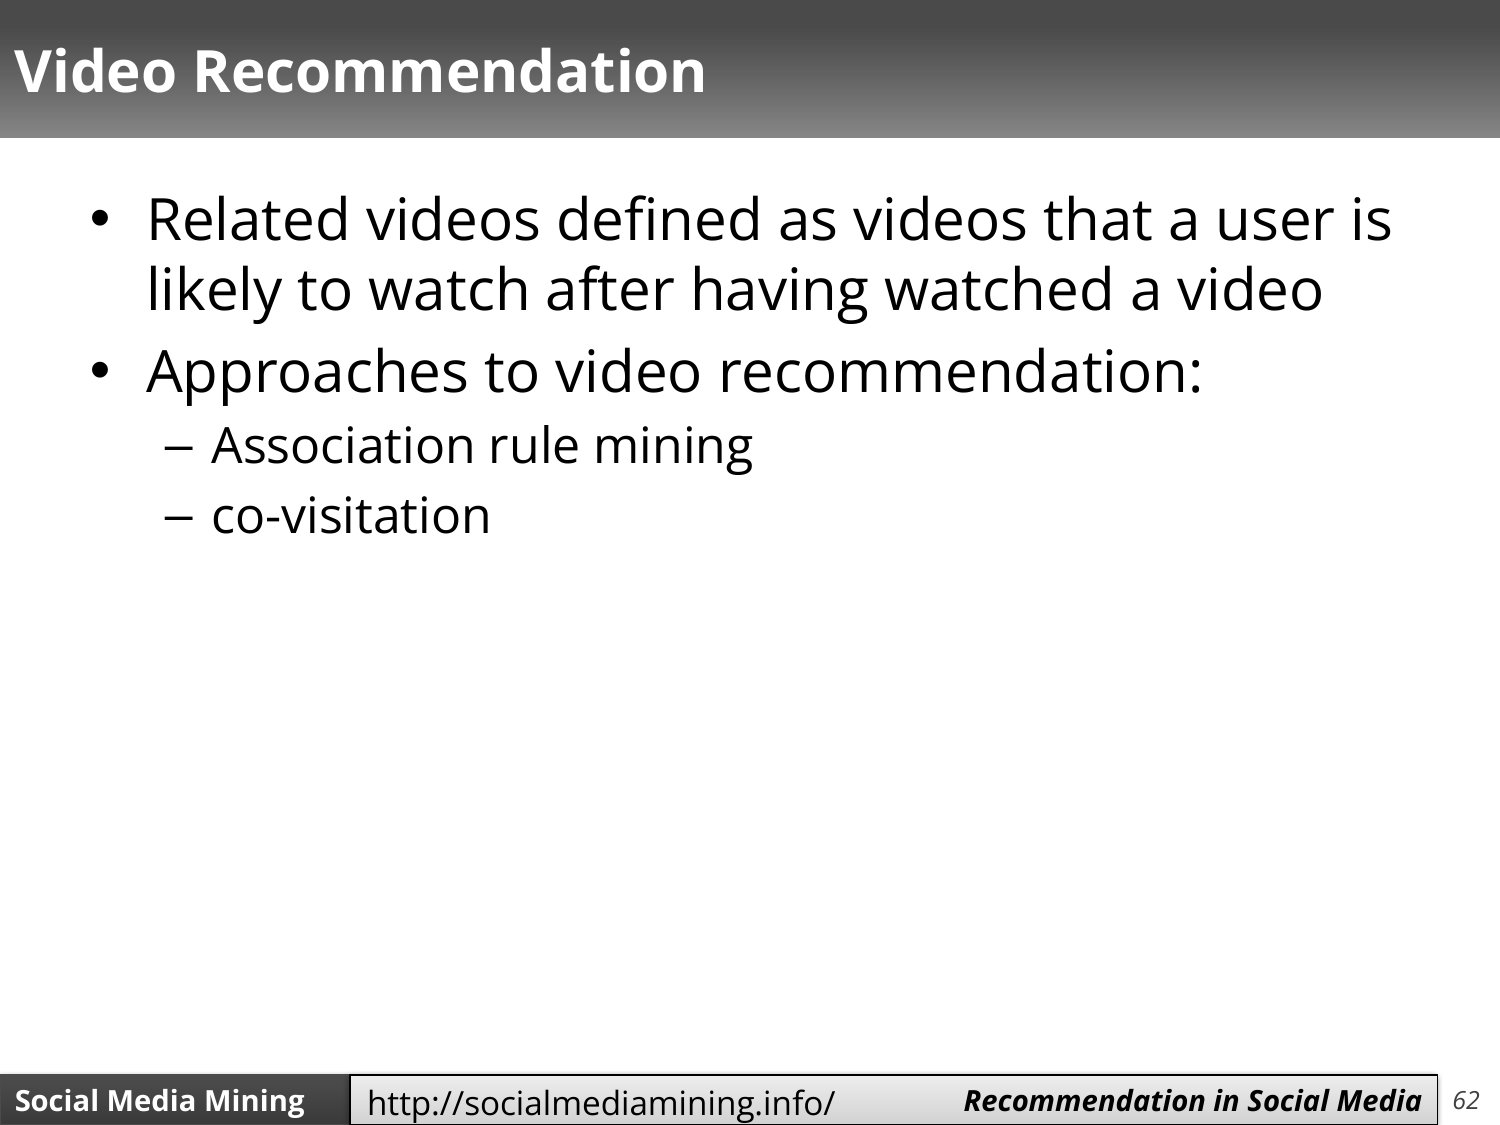

# Video Recommendation
Related videos defined as videos that a user is likely to watch after having watched a video
Approaches to video recommendation:
Association rule mining
co-visitation